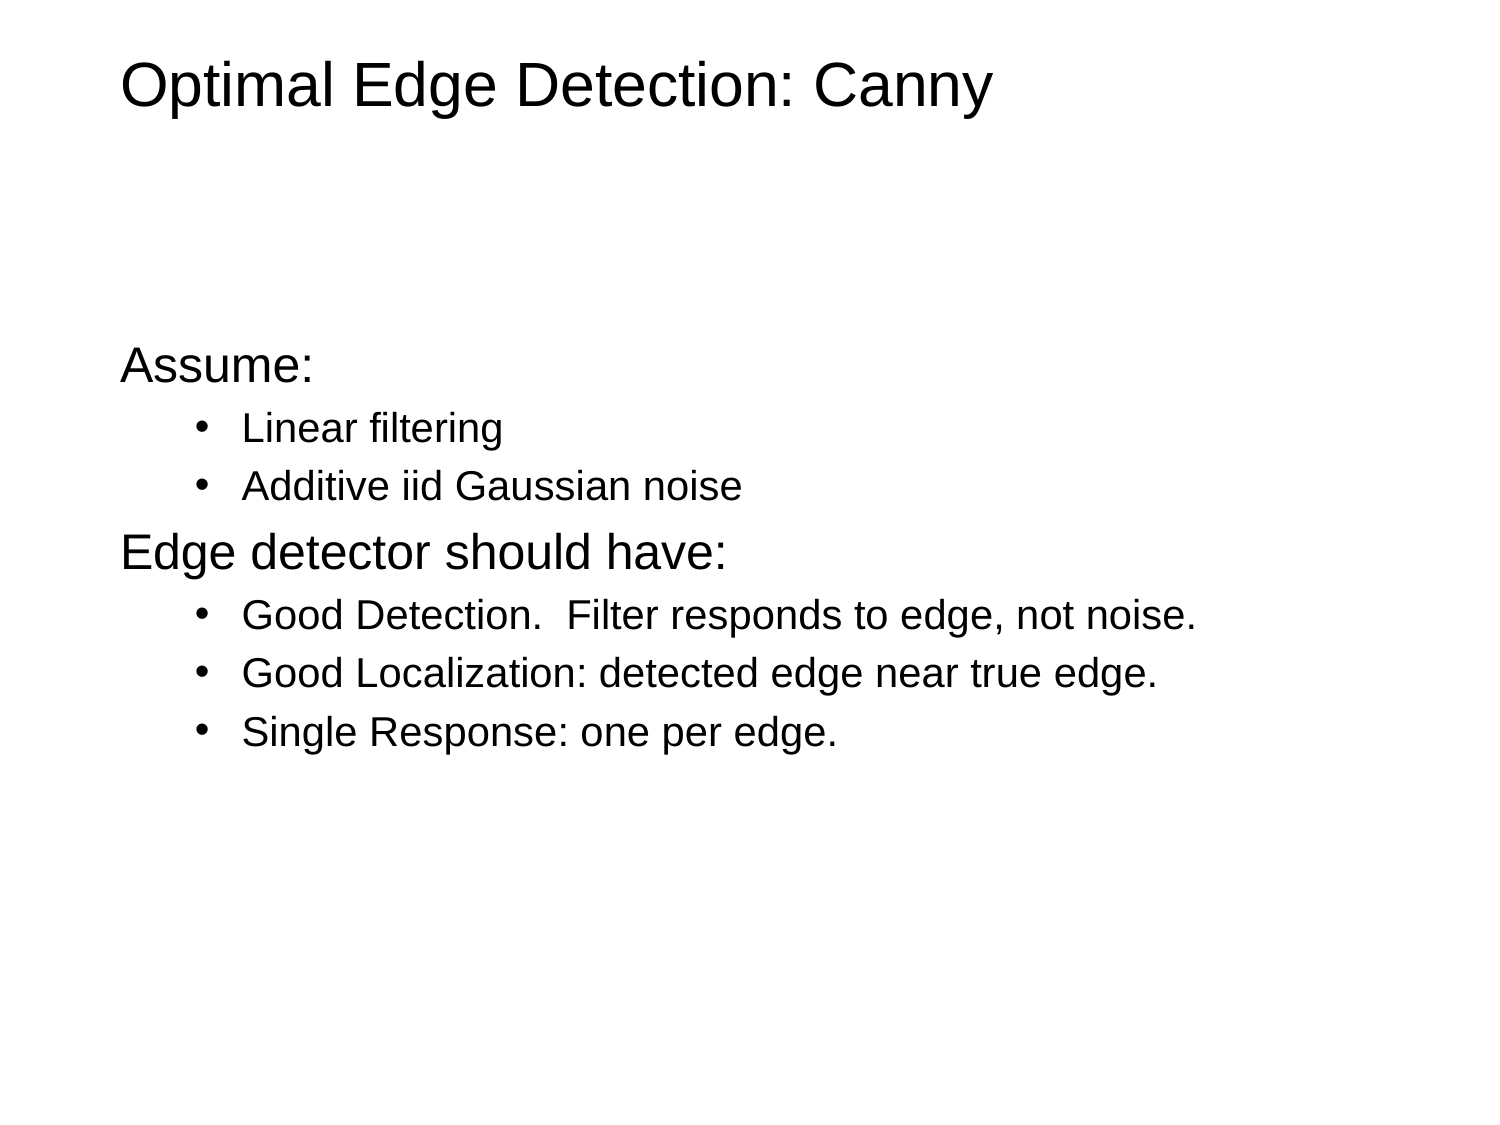

# Optimal Edge Detection: Canny
Assume:
Linear filtering
Additive iid Gaussian noise
Edge detector should have:
Good Detection.  Filter responds to edge, not noise.
Good Localization: detected edge near true edge.
Single Response: one per edge.